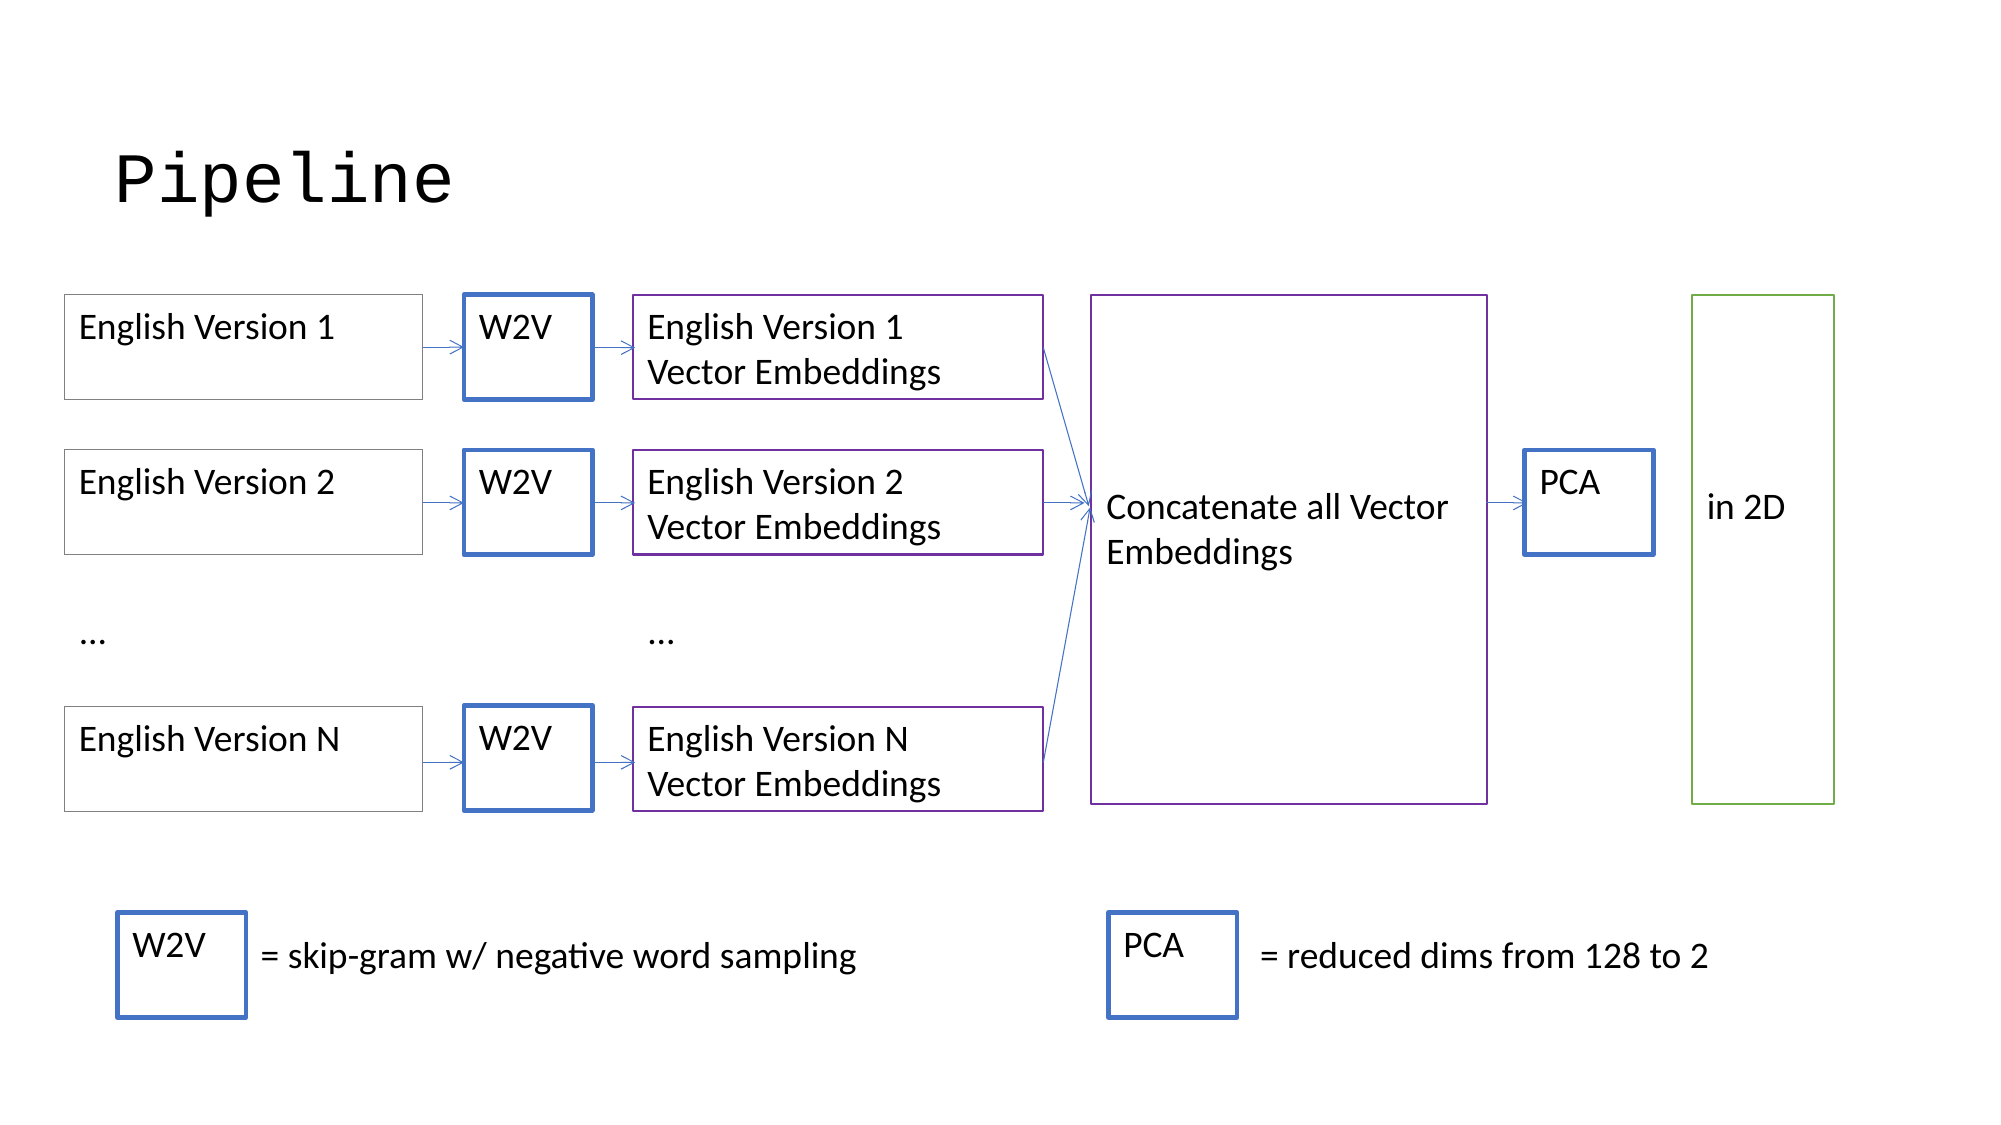

# Pipeline
English Version 1

W2V

English Version 1
Vector Embeddings

Concatenate all Vector Embeddings

in 2D

English Version 2

English Version 2
Vector Embeddings
W2V

PCA

...

...

W2V

English Version N

English Version N
Vector Embeddings
W2V

PCA

= skip-gram w/ negative word sampling
= reduced dims from 128 to 2